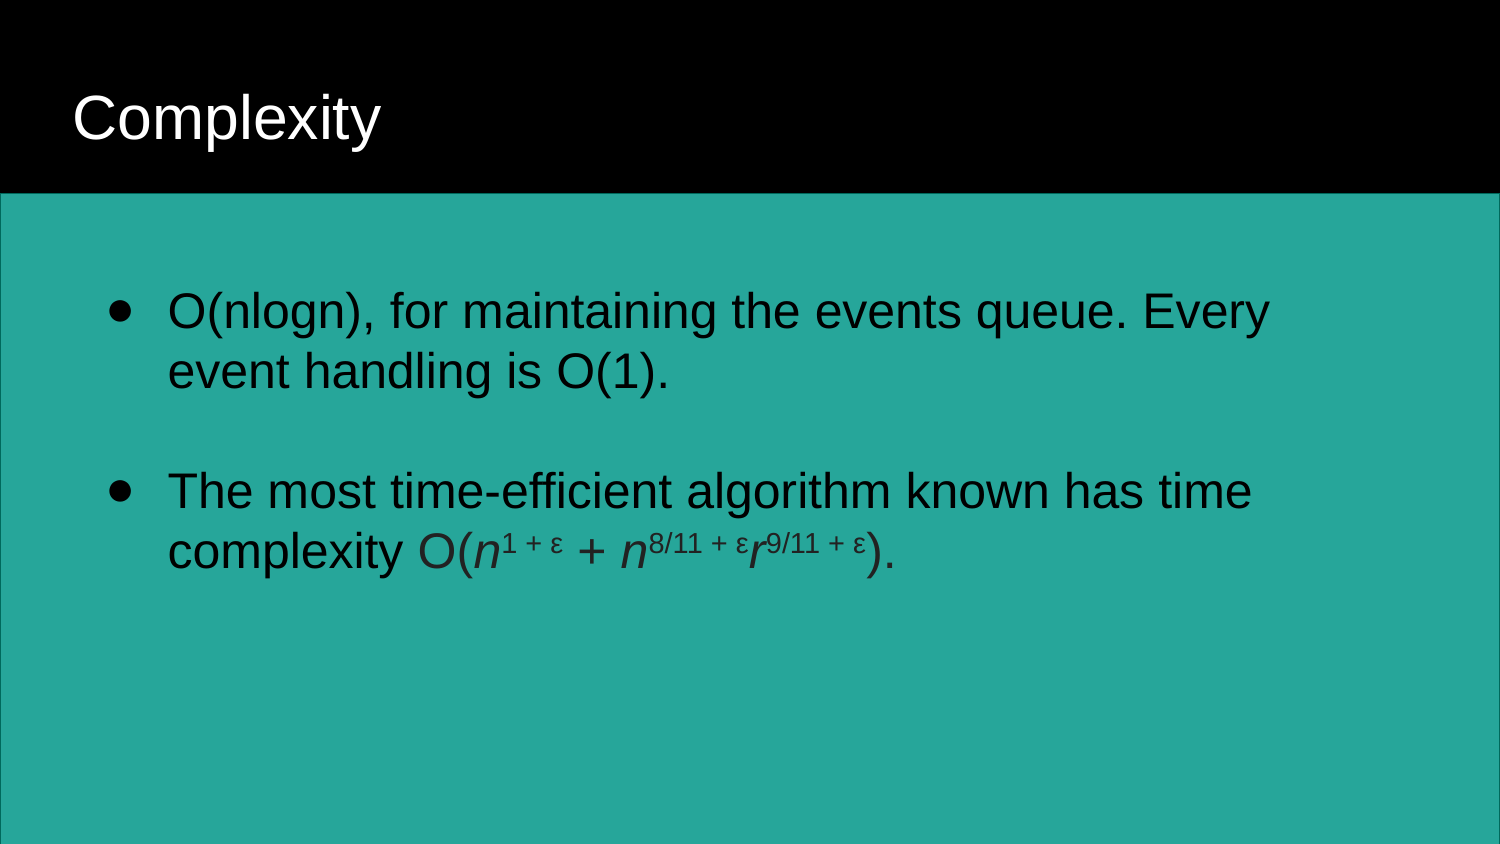

Complexity

O(nlogn), for maintaining the events queue. Every event handling is O(1).

The most time-efficient algorithm known has time complexity O(n1 + ε + n8/11 + εr9/11 + ε).